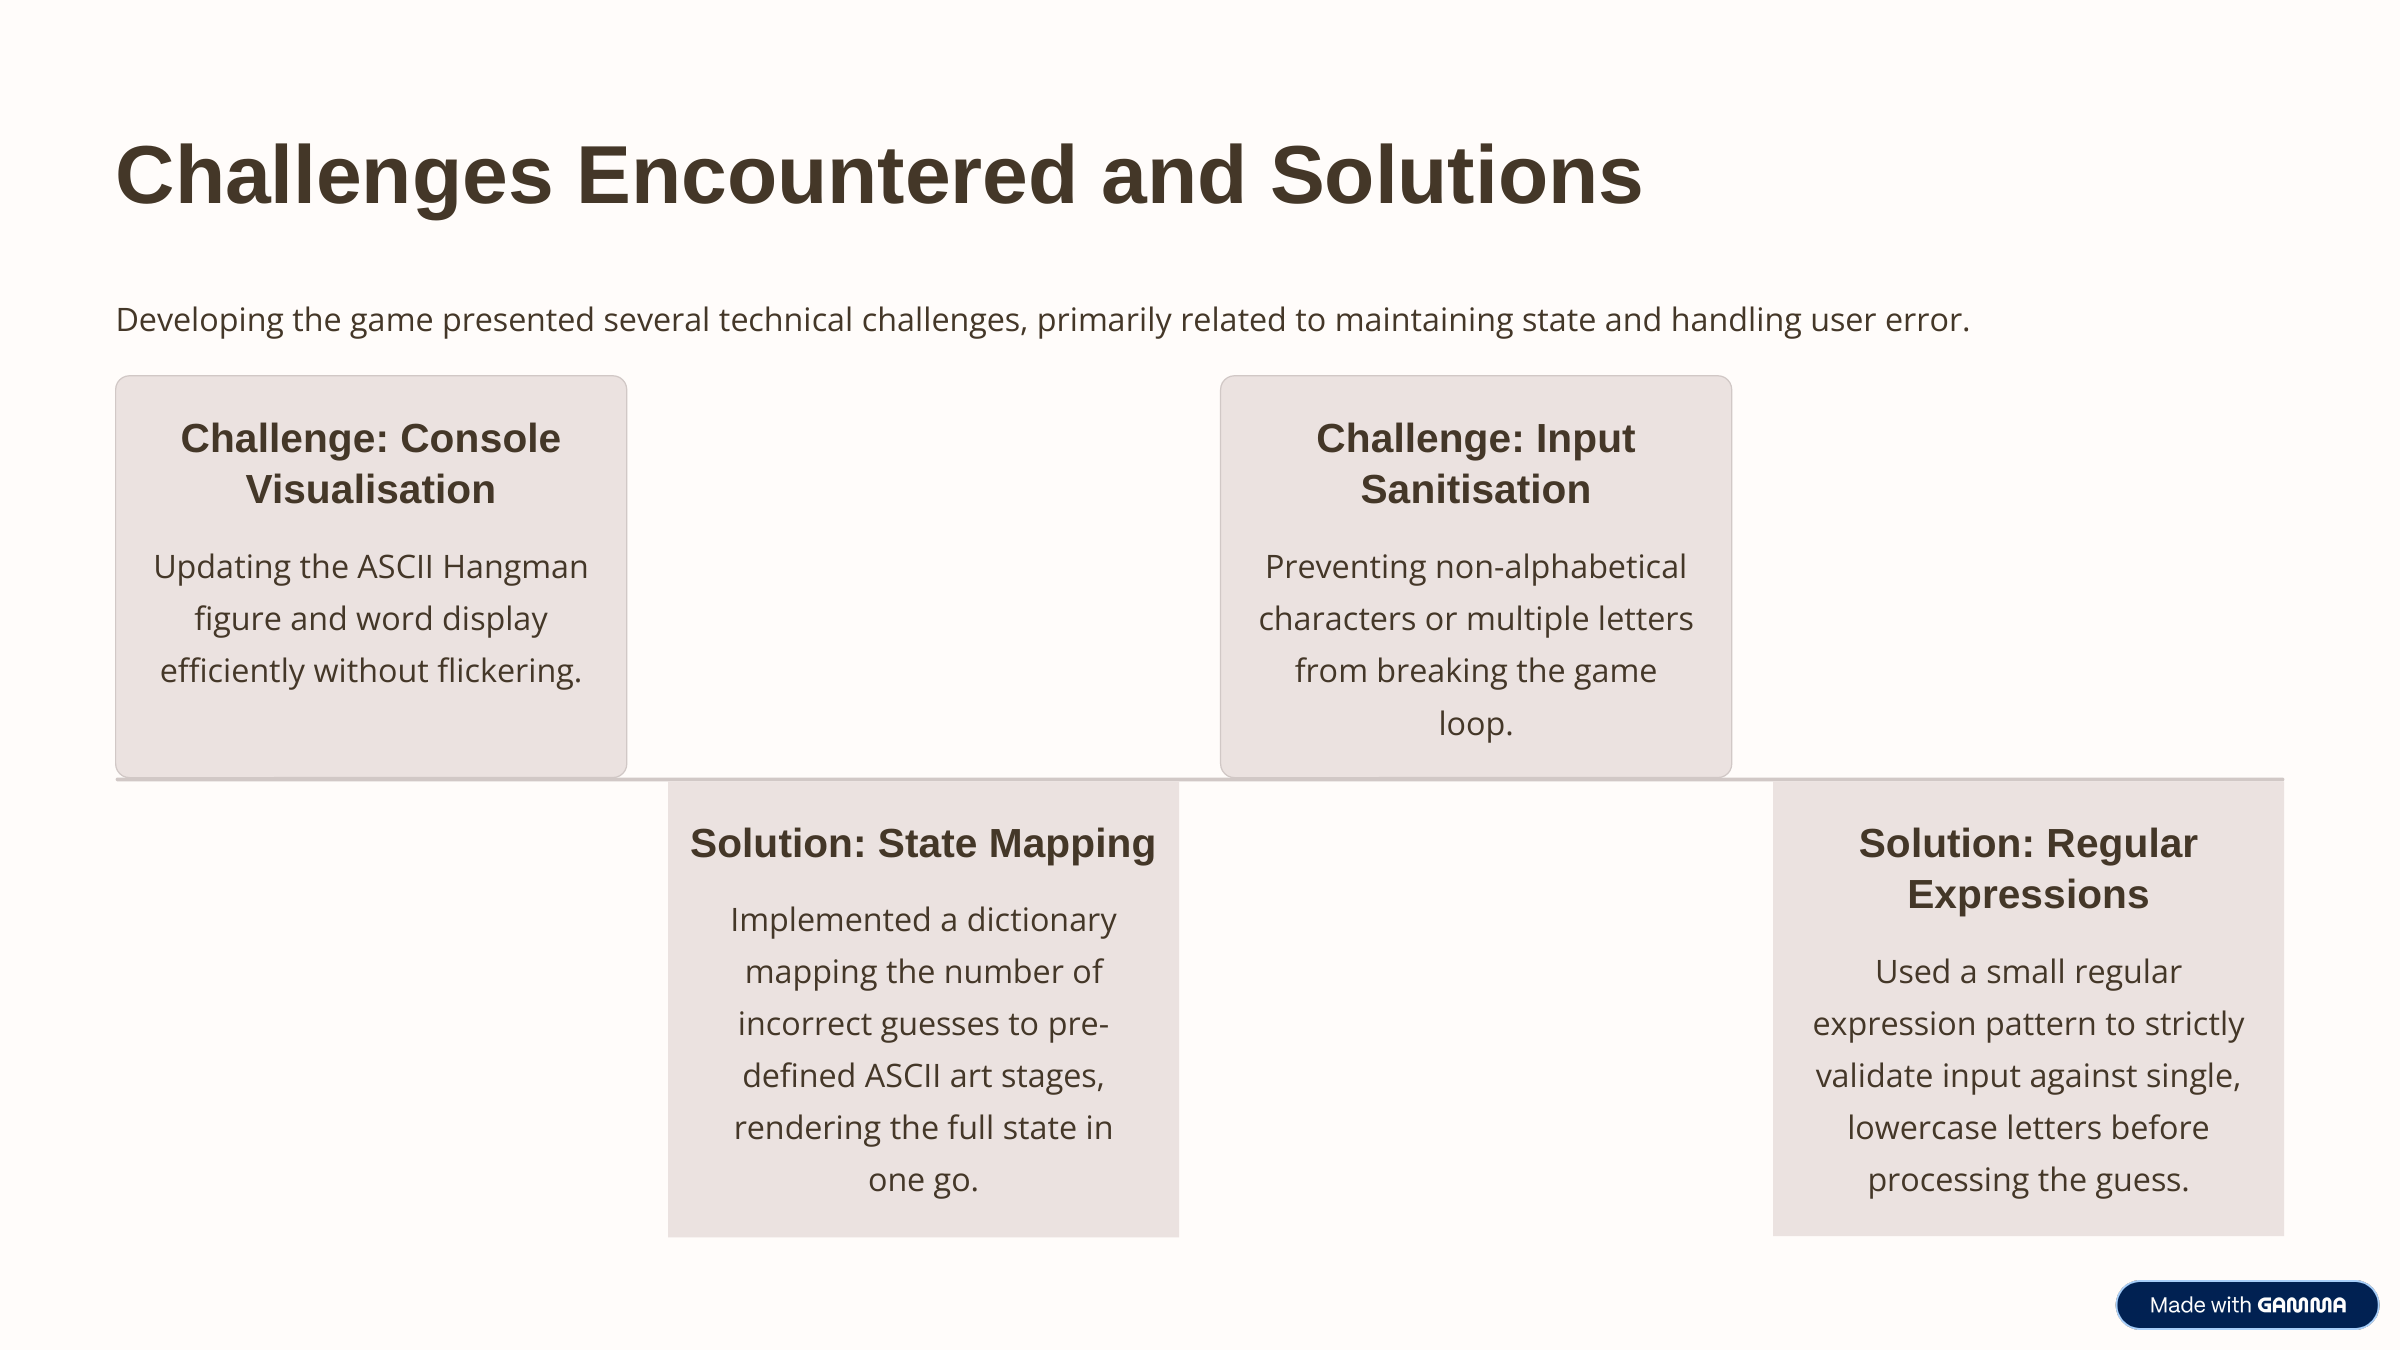

Challenges Encountered and Solutions
Developing the game presented several technical challenges, primarily related to maintaining state and handling user error.

Challenge: Console Visualisation
Challenge: Input Sanitisation
Updating the ASCII Hangman figure and word display efficiently without flickering.
Preventing non-alphabetical characters or multiple letters from breaking the game loop.

Solution: State Mapping
Solution: Regular Expressions
Implemented a dictionary mapping the number of incorrect guesses to pre-defined ASCII art stages, rendering the full state in one go.
Used a small regular expression pattern to strictly validate input against single, lowercase letters before processing the guess.